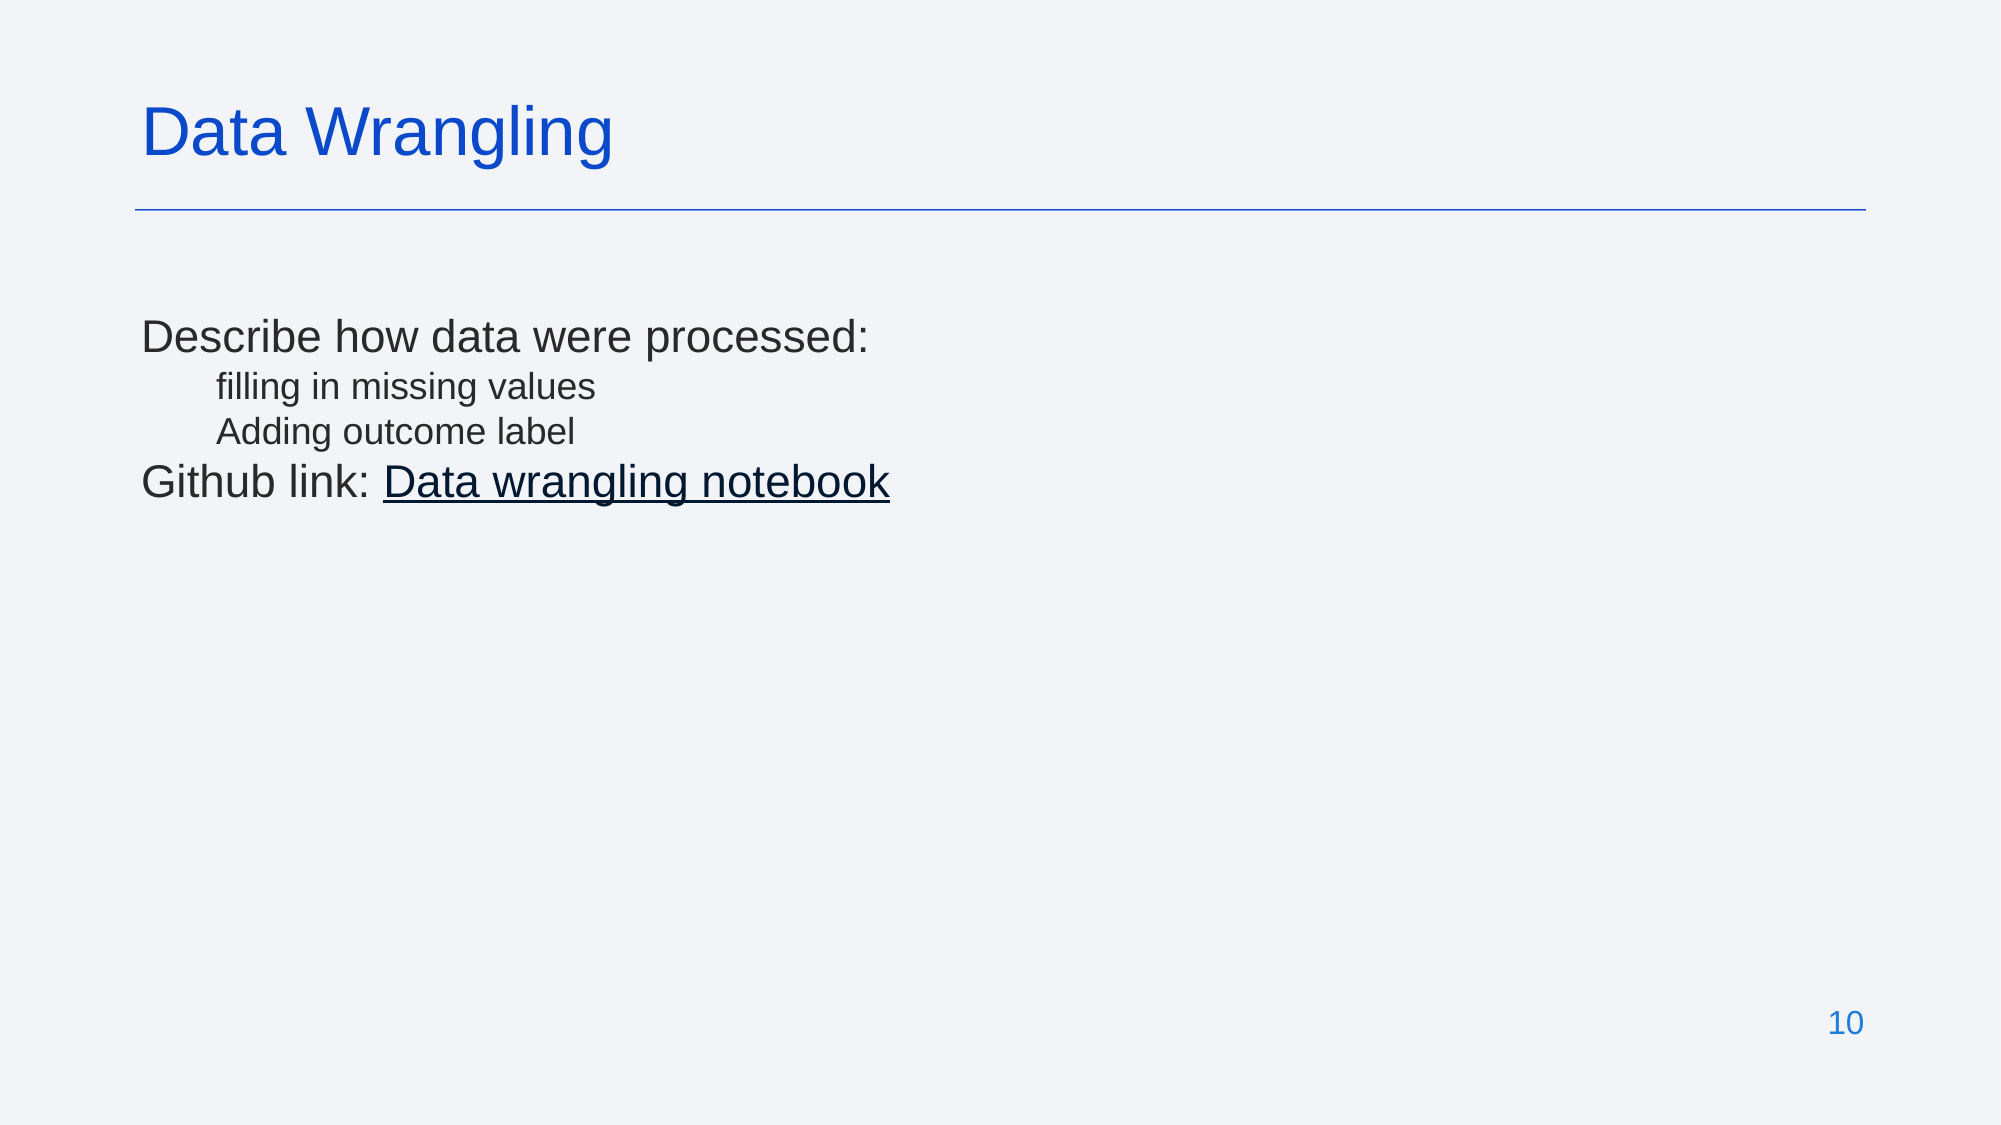

Data Wrangling
Describe how data were processed:
filling in missing values
Adding outcome label
Github link: Data wrangling notebook

10